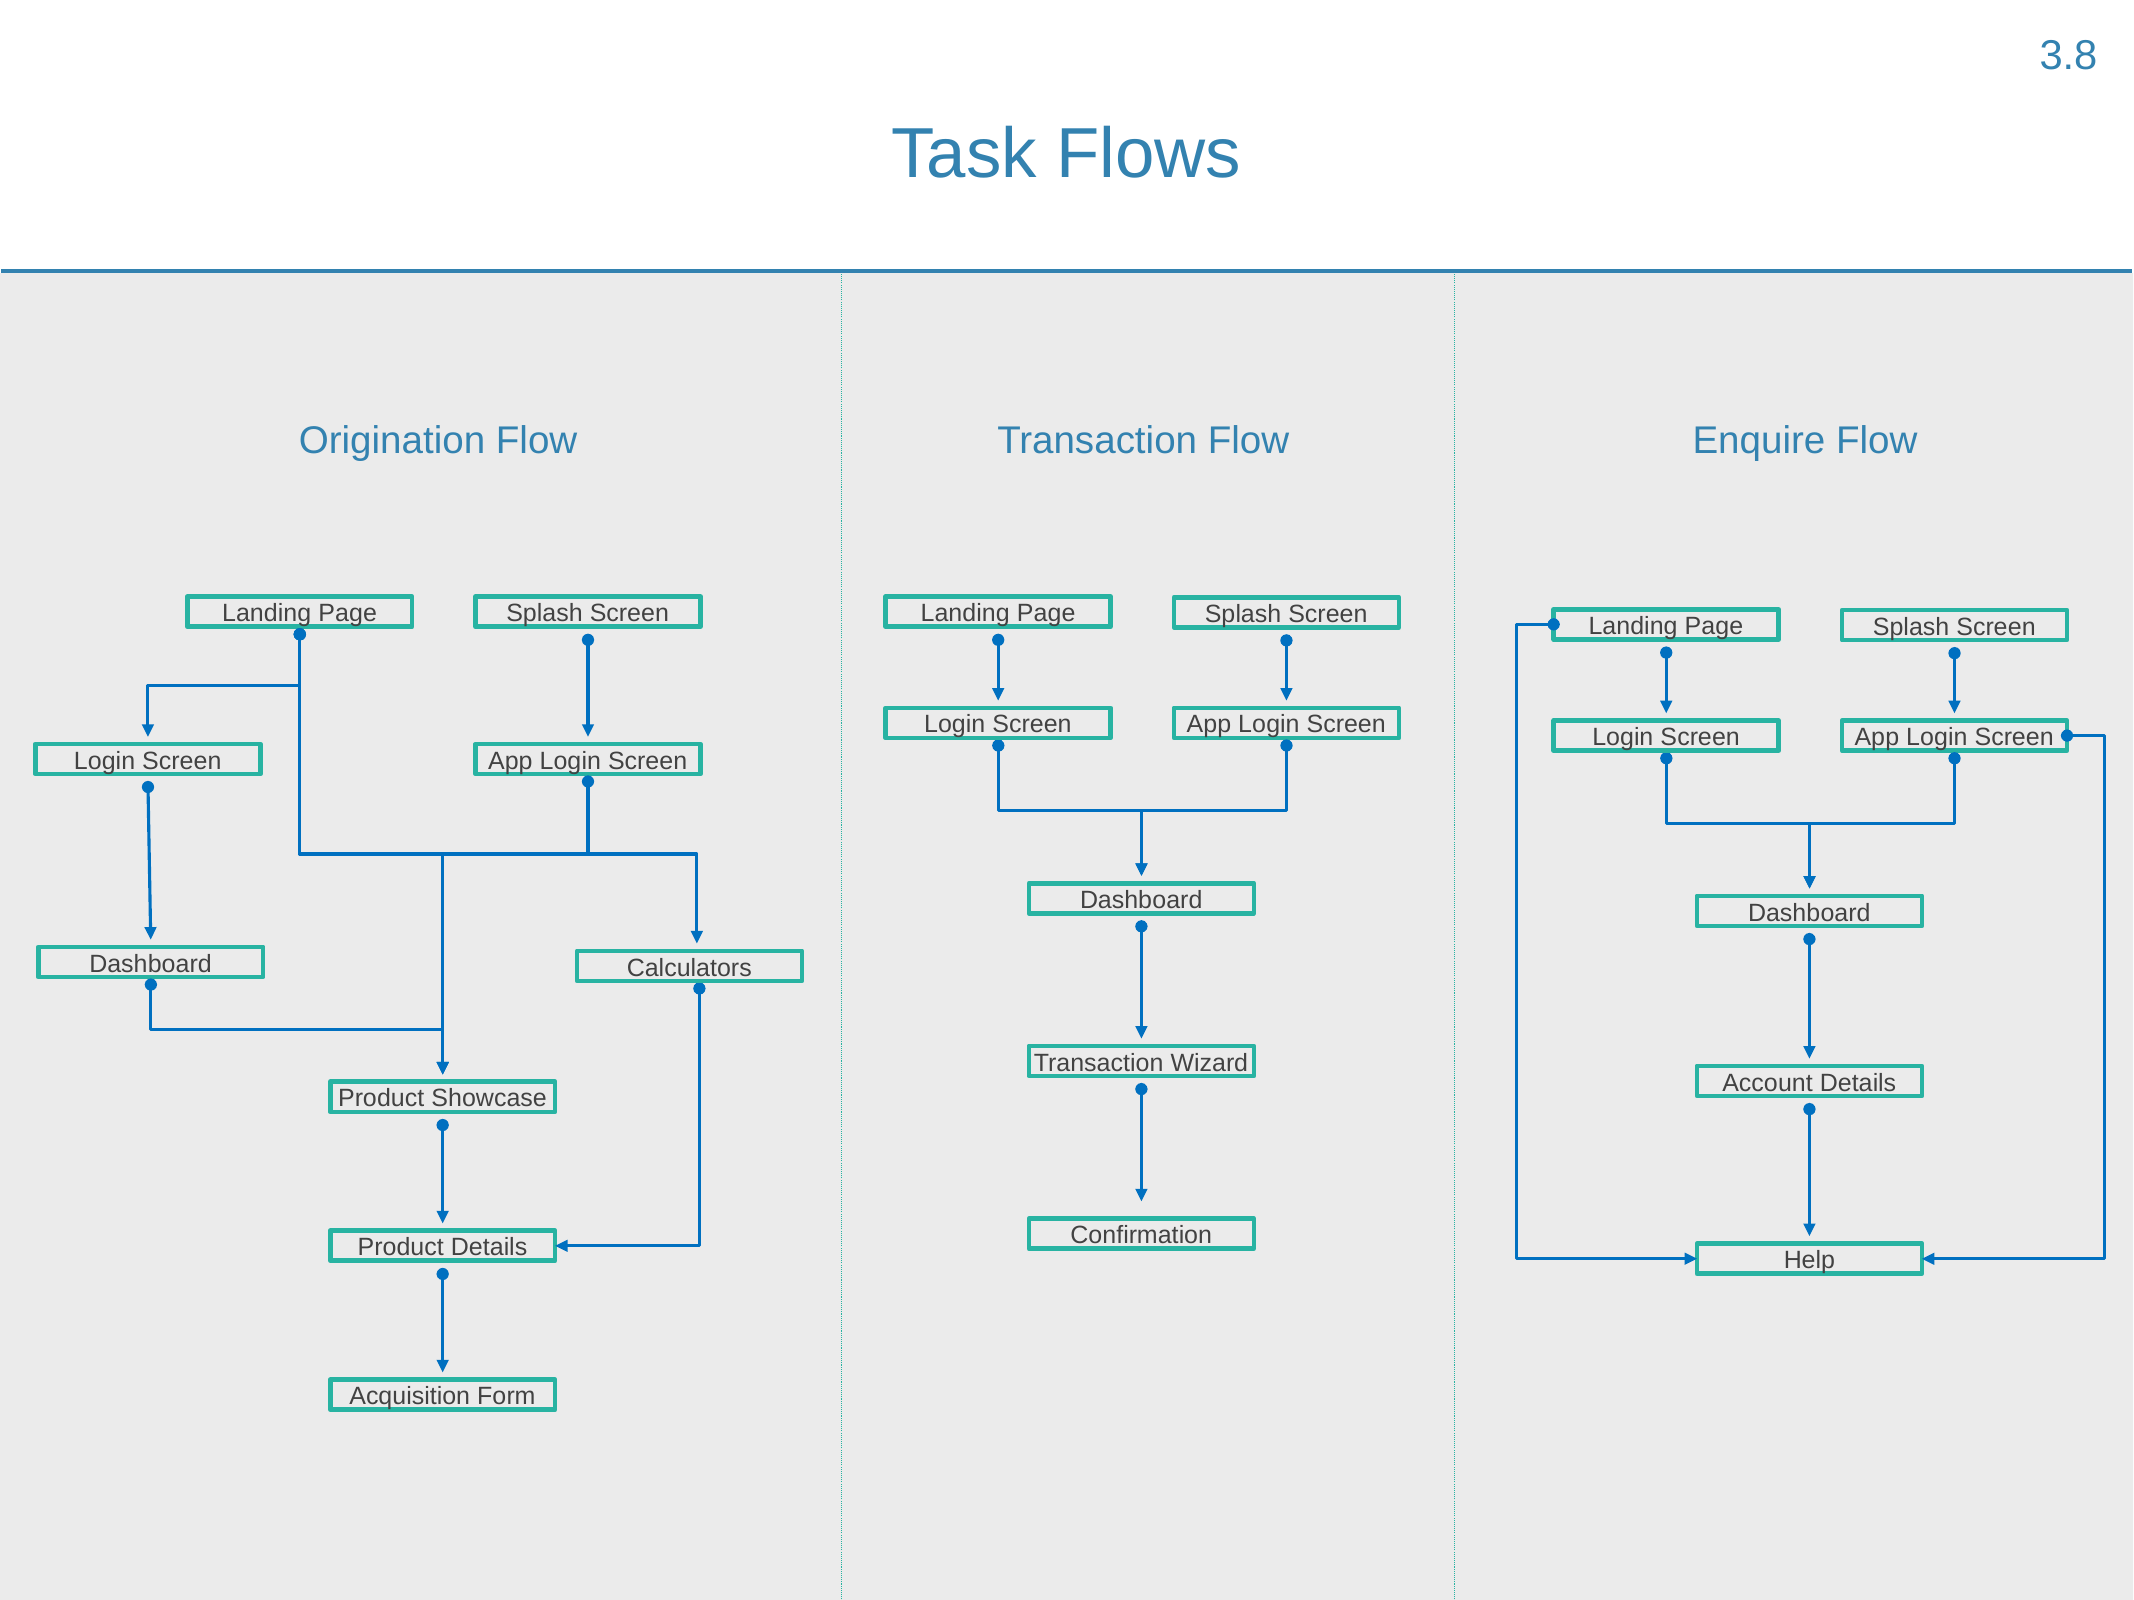

3.8
Task Flows

# Origination Flow
Transaction Flow
Enquire Flow

Landing Page
Splash Screen

Login Screen
App Login Screen

Dashboard
Calculators

Product Showcase

Product Details

Acquisition Form
Landing Page
Splash Screen

Login Screen
App Login Screen

Dashboard

Transaction Wizard

Confirmation
Landing Page
Splash Screen

Login Screen
App Login Screen

Dashboard

Account Details

Help